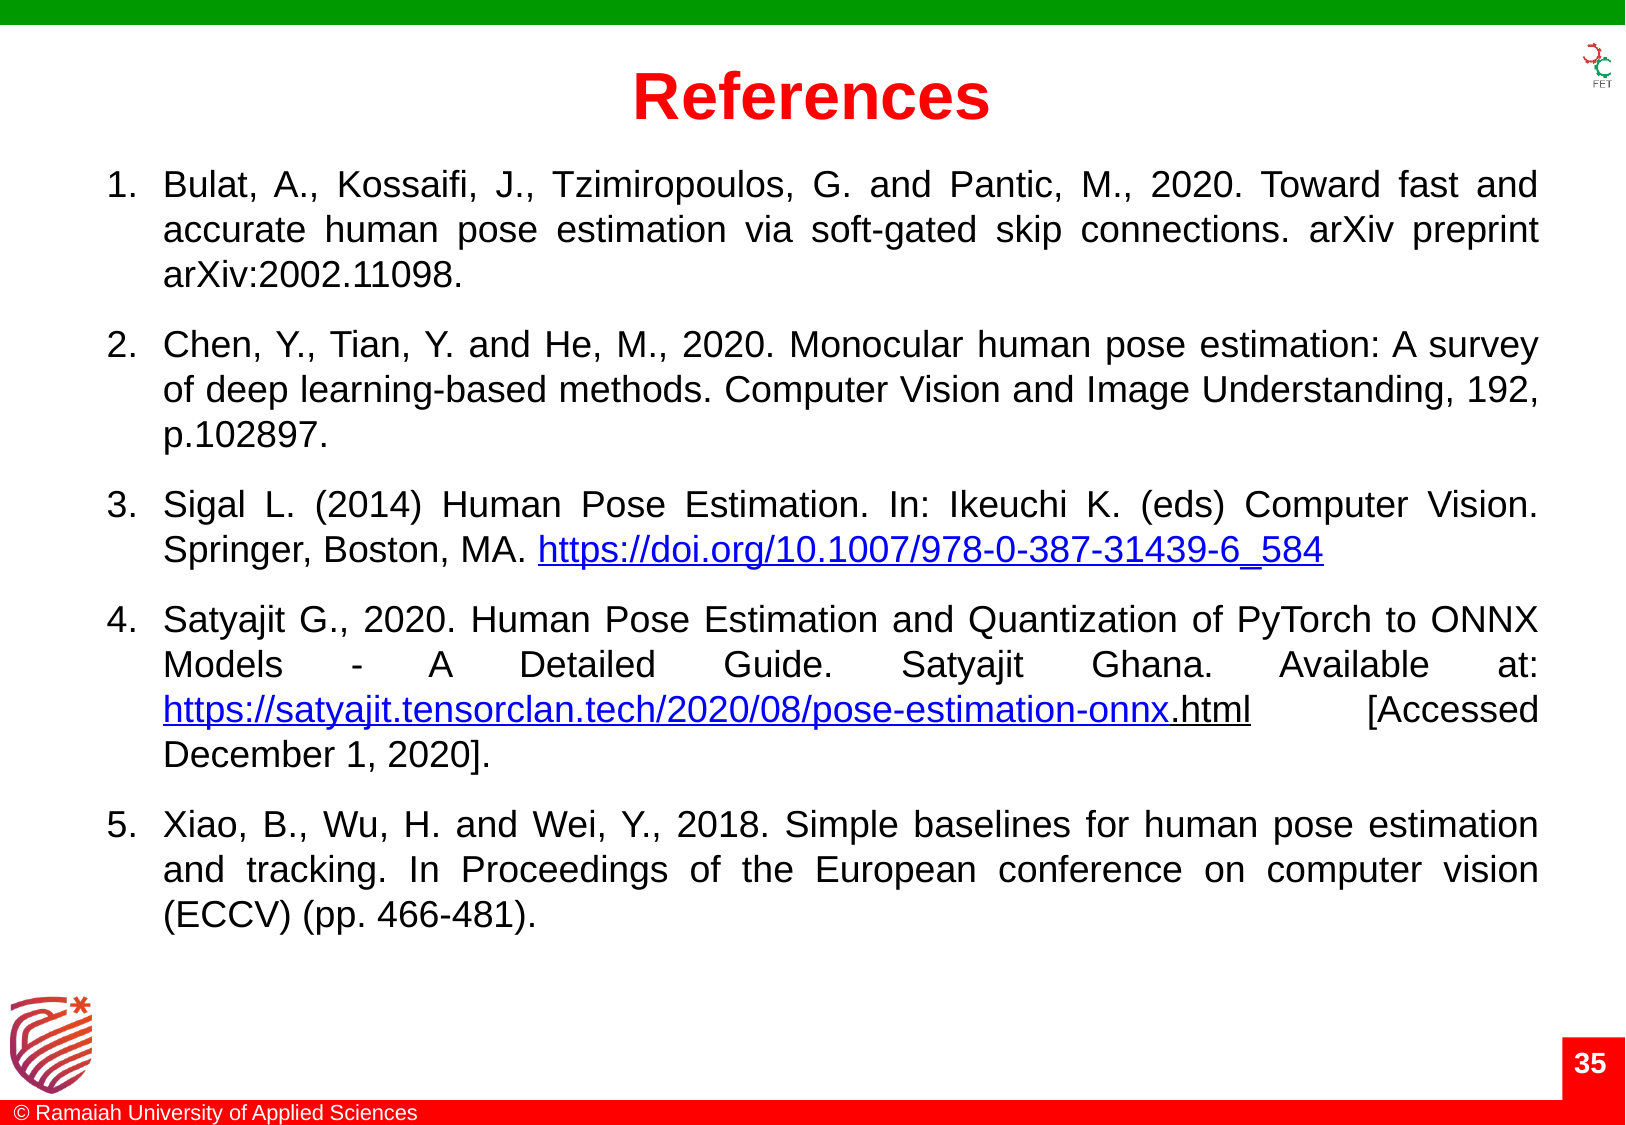

# References
Bulat, A., Kossaifi, J., Tzimiropoulos, G. and Pantic, M., 2020. Toward fast and accurate human pose estimation via soft-gated skip connections. arXiv preprint arXiv:2002.11098.
Chen, Y., Tian, Y. and He, M., 2020. Monocular human pose estimation: A survey of deep learning-based methods. Computer Vision and Image Understanding, 192, p.102897.
Sigal L. (2014) Human Pose Estimation. In: Ikeuchi K. (eds) Computer Vision. Springer, Boston, MA. https://doi.org/10.1007/978-0-387-31439-6_584
Satyajit G., 2020. Human Pose Estimation and Quantization of PyTorch to ONNX Models - A Detailed Guide. Satyajit Ghana. Available at: https://satyajit.tensorclan.tech/2020/08/pose-estimation-onnx.html  [Accessed December 1, 2020].
Xiao, B., Wu, H. and Wei, Y., 2018. Simple baselines for human pose estimation and tracking. In Proceedings of the European conference on computer vision (ECCV) (pp. 466-481).